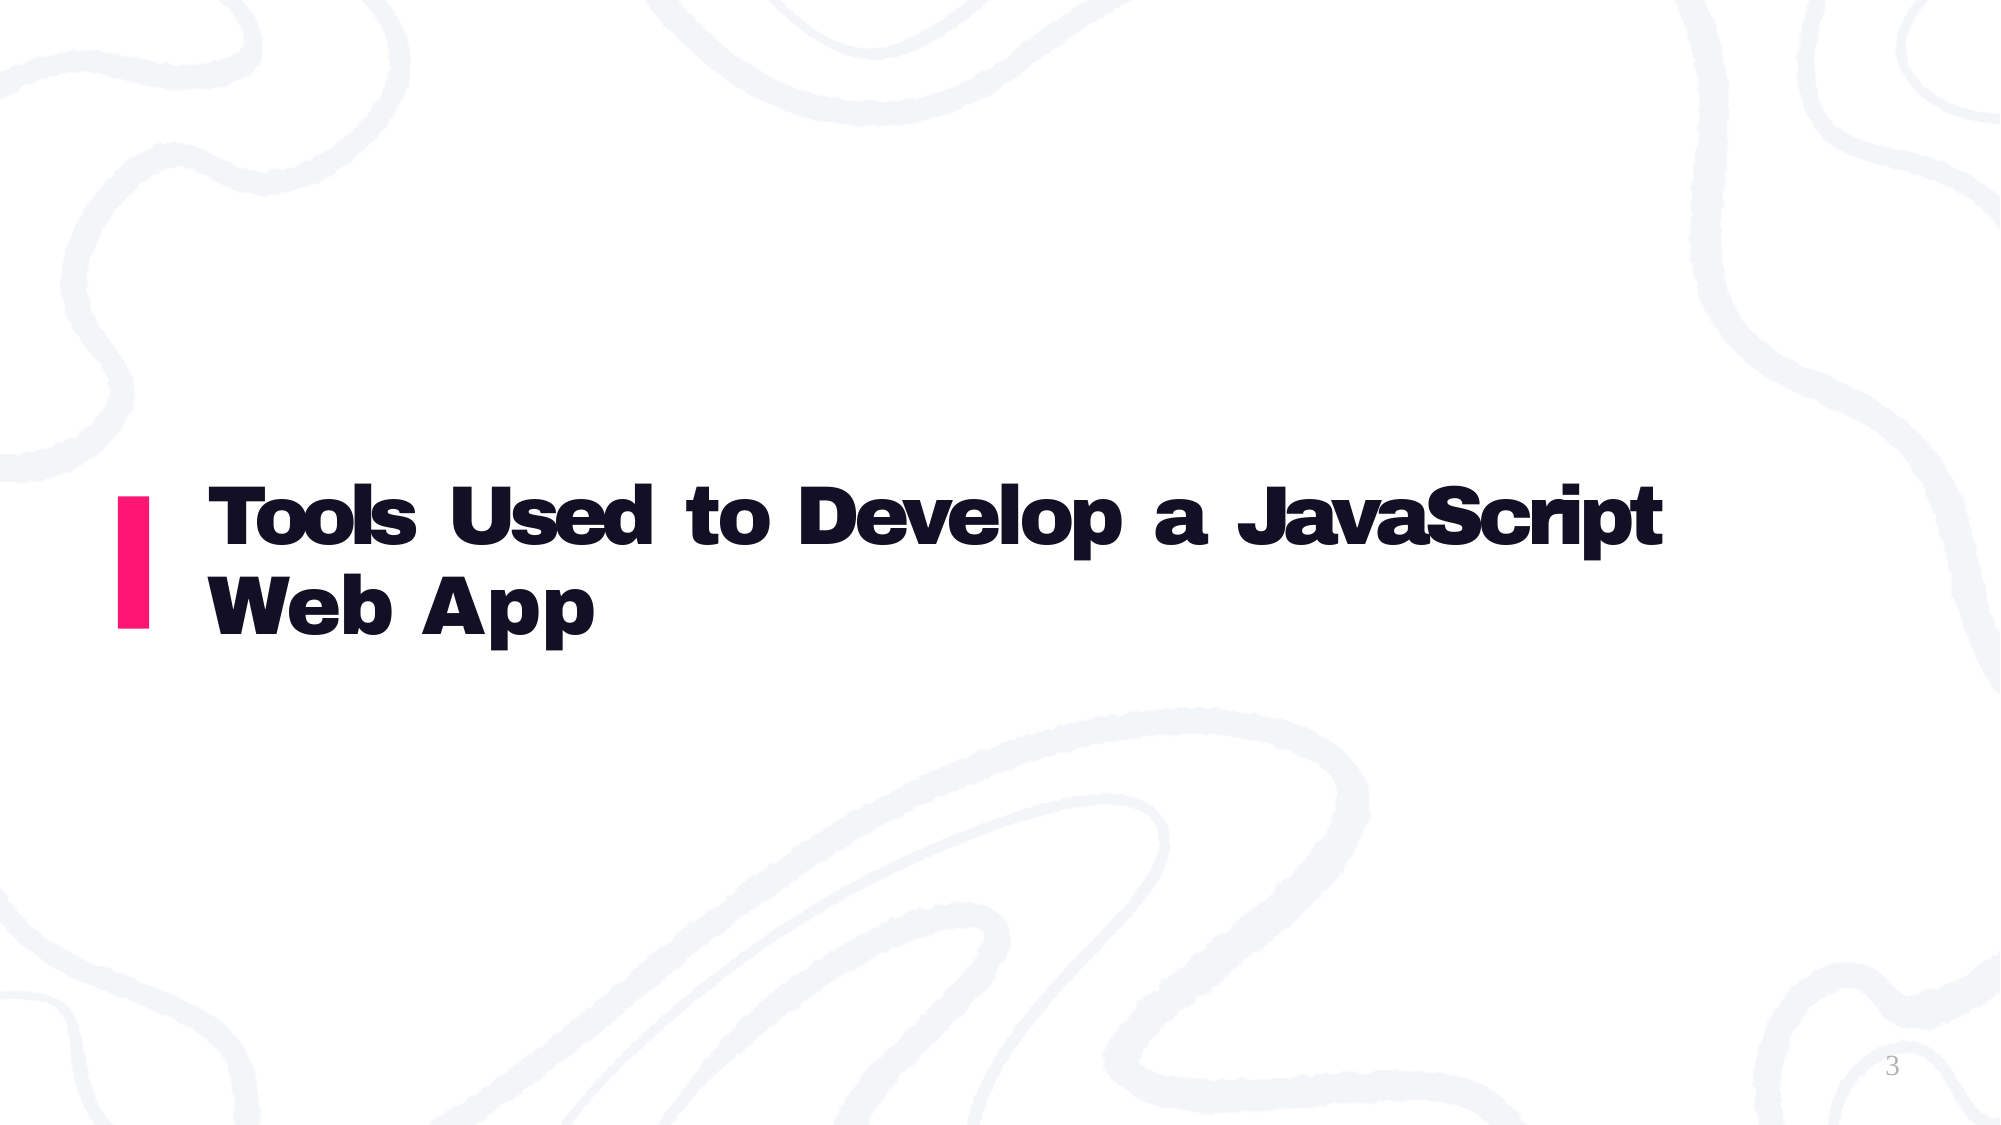

# Tools Used to Develop a JavaScript Web App
3